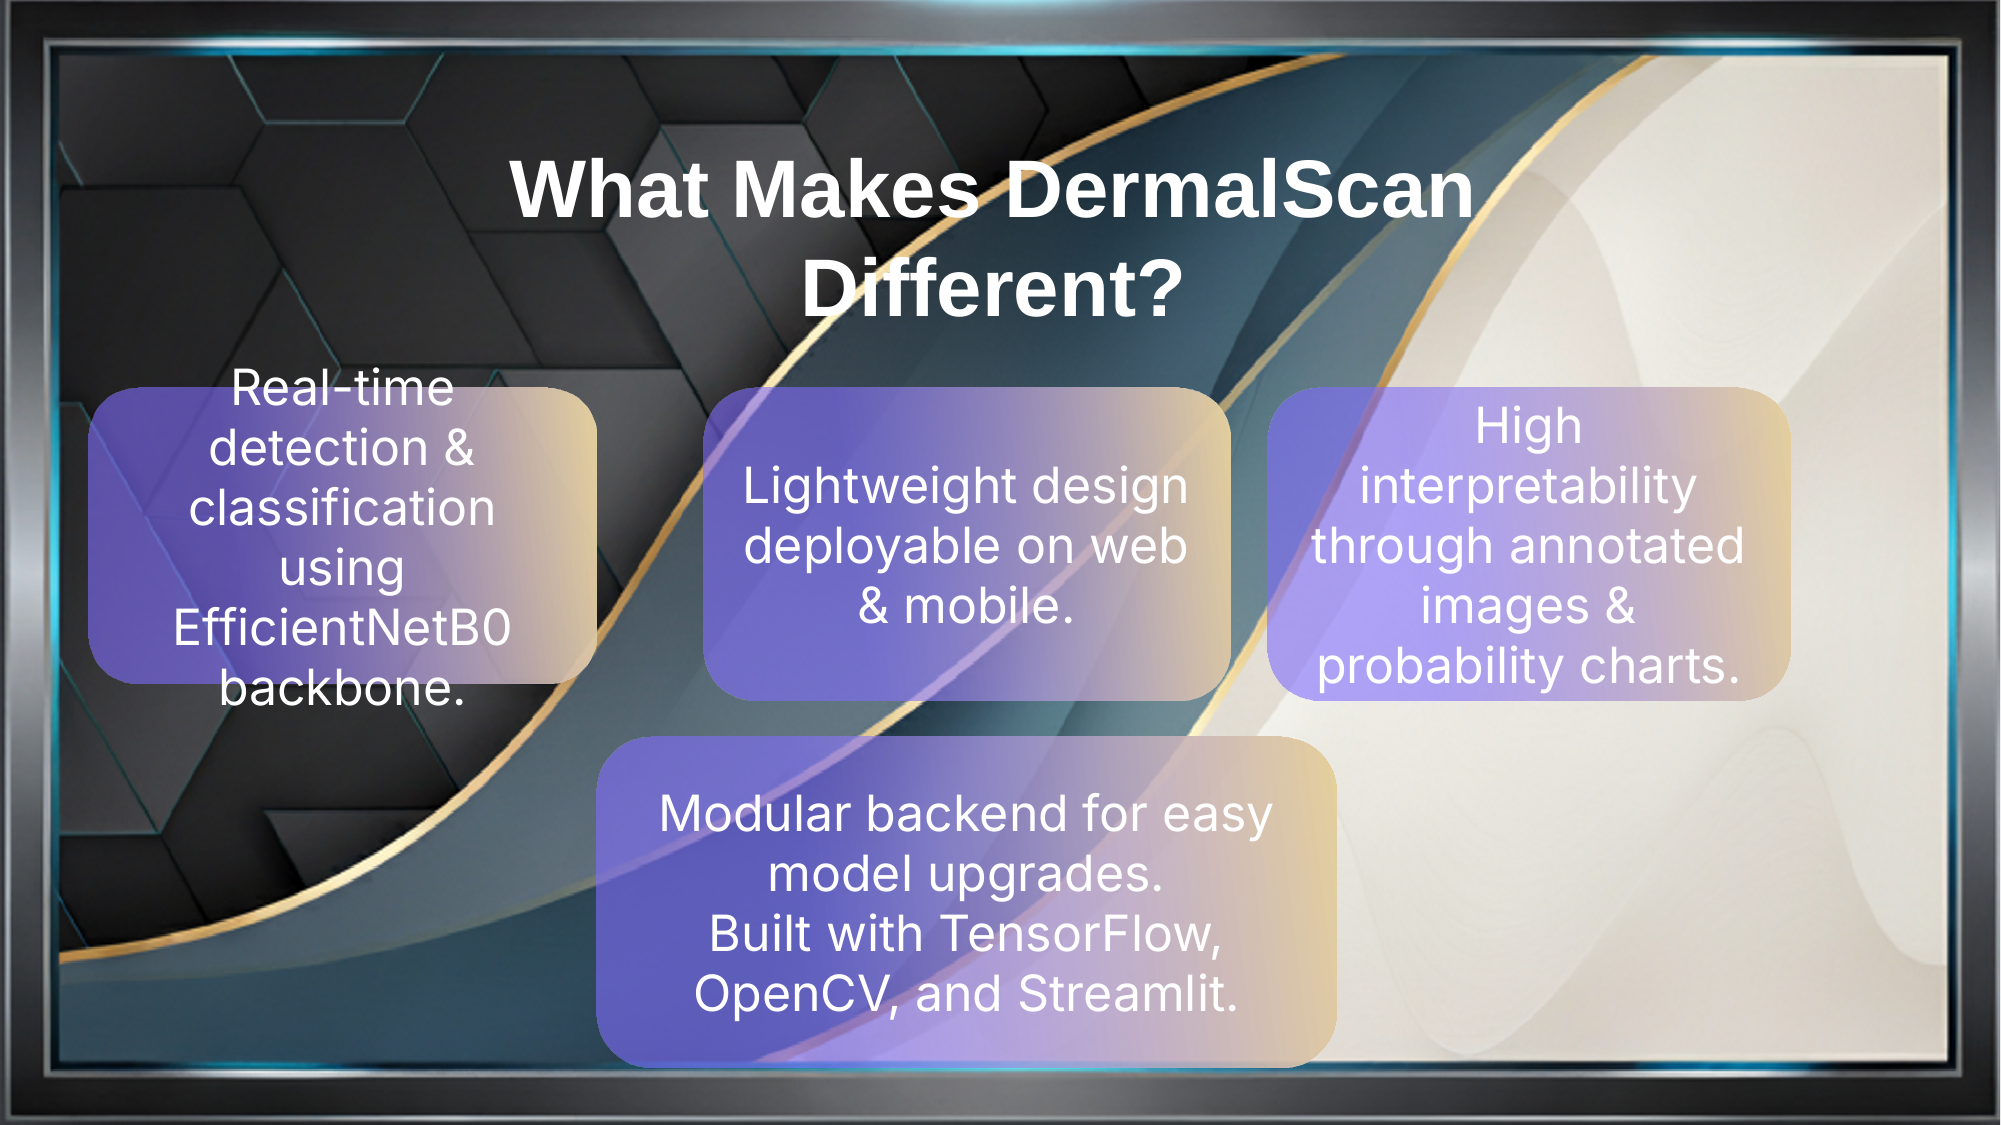

What Makes DermalScan Different?
Real-time detection & classification using EfficientNetB0 backbone.
Lightweight design deployable on web & mobile.
High interpretability through annotated images & probability charts.
Modular backend for easy model upgrades.
Built with TensorFlow, OpenCV, and Streamlit.